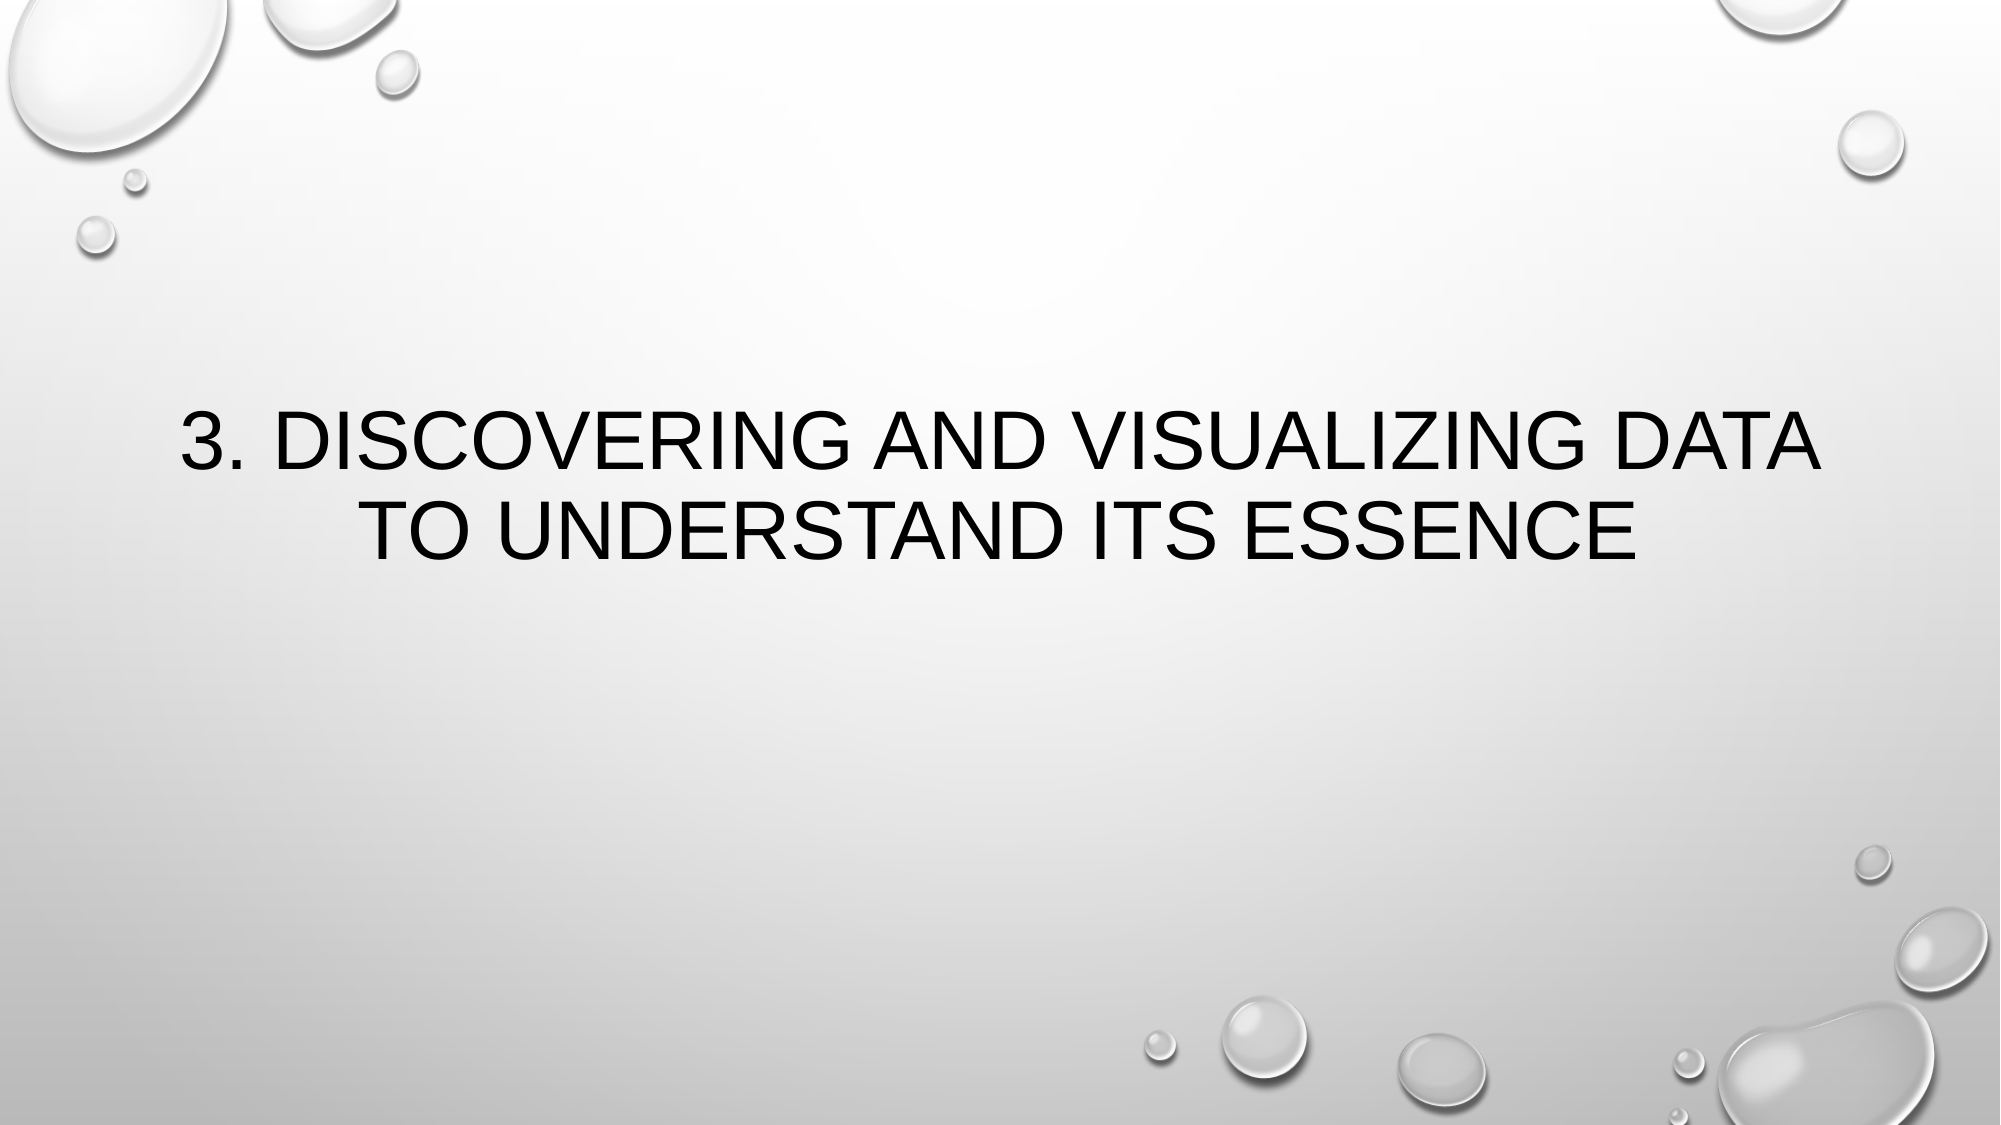

# 3. Discovering and visualizing data to understand its essence